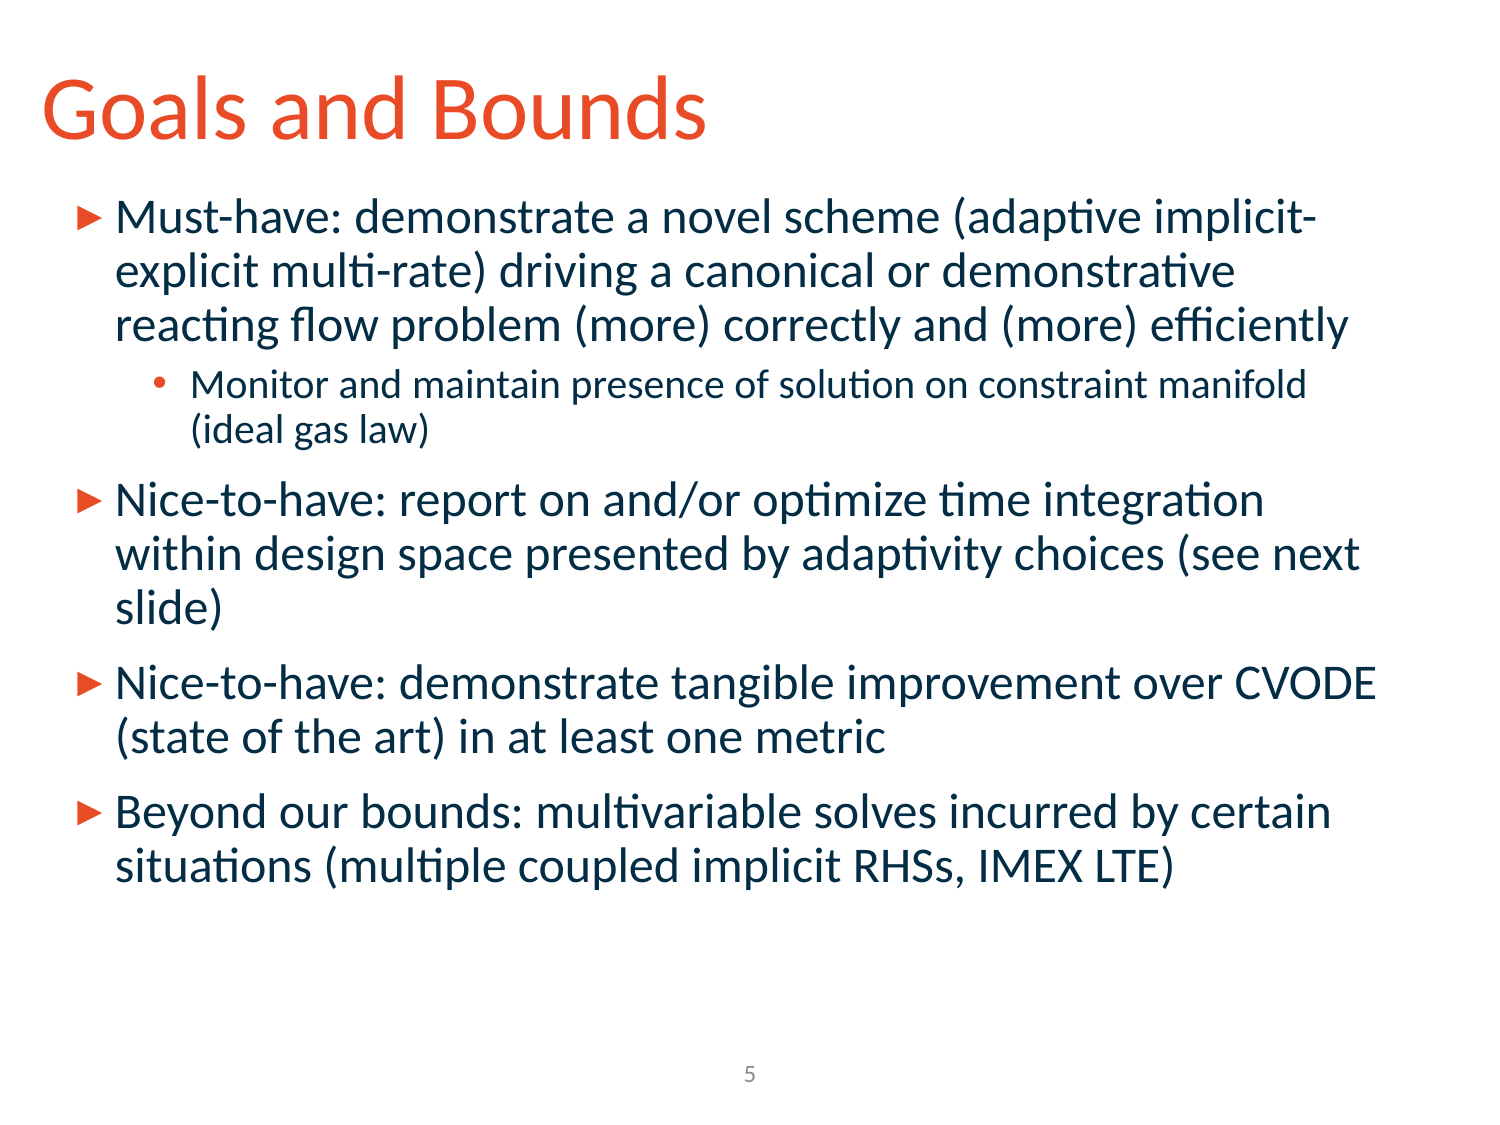

# Goals and Bounds
Must-have: demonstrate a novel scheme (adaptive implicit-explicit multi-rate) driving a canonical or demonstrative reacting flow problem (more) correctly and (more) efficiently
Monitor and maintain presence of solution on constraint manifold (ideal gas law)
Nice-to-have: report on and/or optimize time integration within design space presented by adaptivity choices (see next slide)
Nice-to-have: demonstrate tangible improvement over CVODE (state of the art) in at least one metric
Beyond our bounds: multivariable solves incurred by certain situations (multiple coupled implicit RHSs, IMEX LTE)
Ablation test (VKI)
5